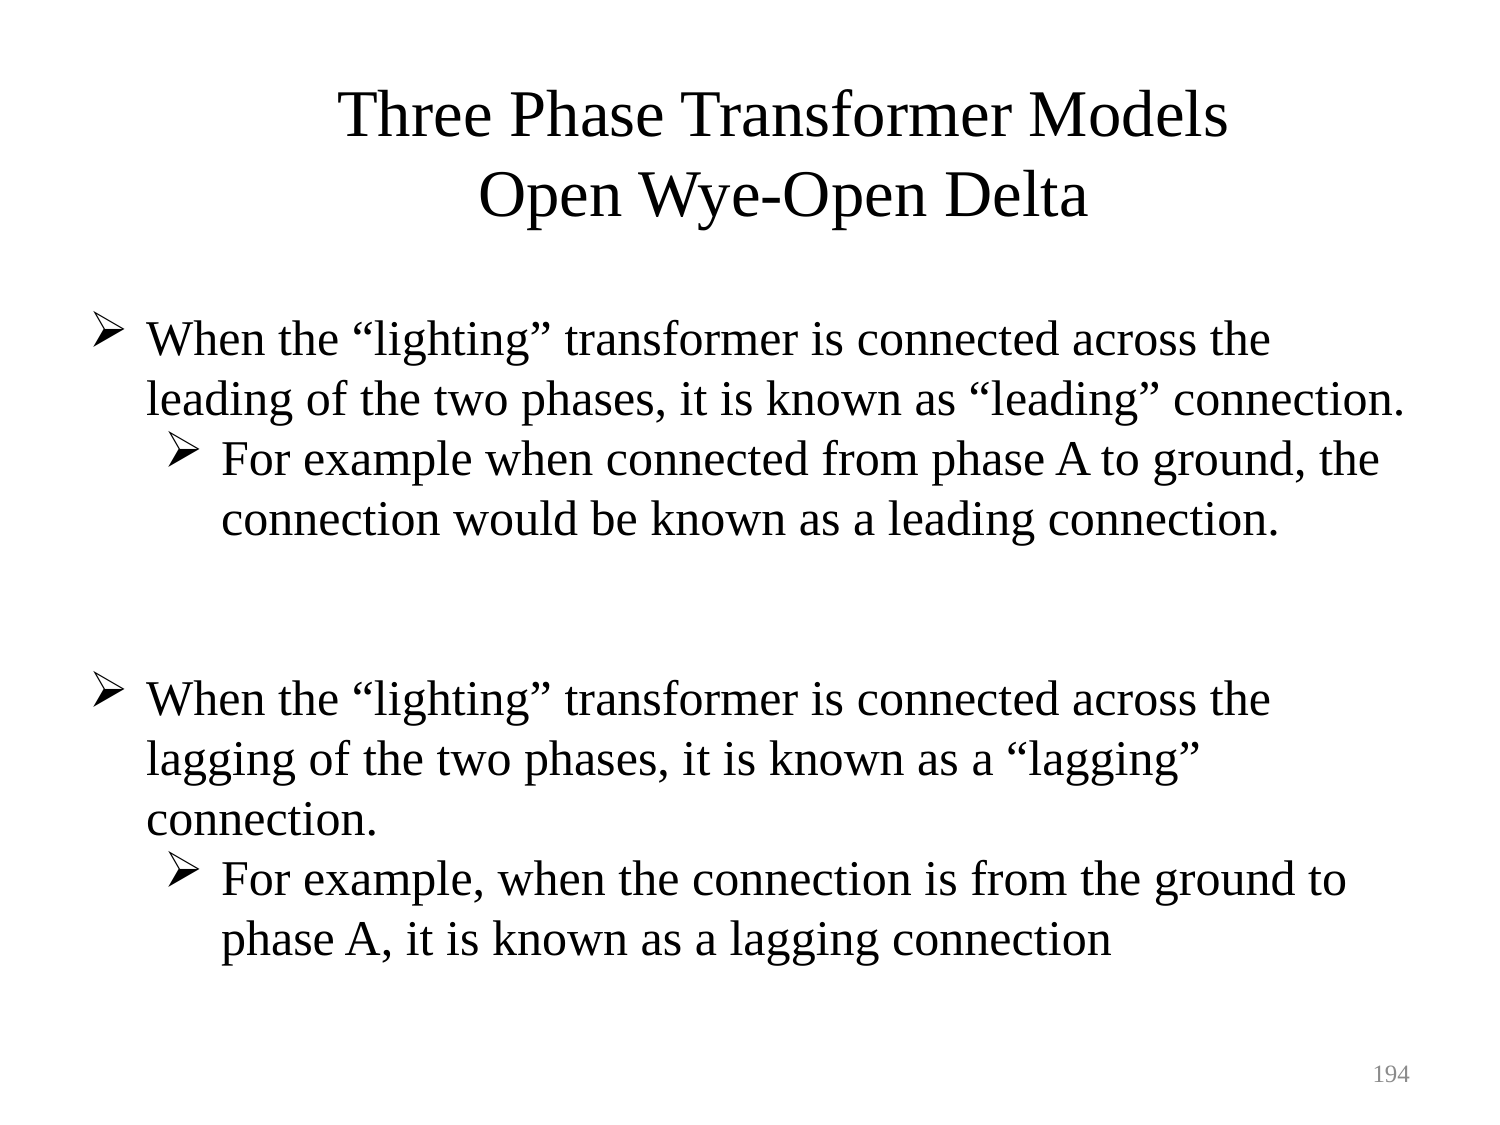

Three Phase Transformer Models
Open Wye-Open Delta

When the “lighting” transformer is connected across the leading of the two phases, it is known as “leading” connection.
For example when connected from phase A to ground, the connection would be known as a leading connection.

When the “lighting” transformer is connected across the lagging of the two phases, it is known as a “lagging” connection.
For example, when the connection is from the ground to phase A, it is known as a lagging connection
194